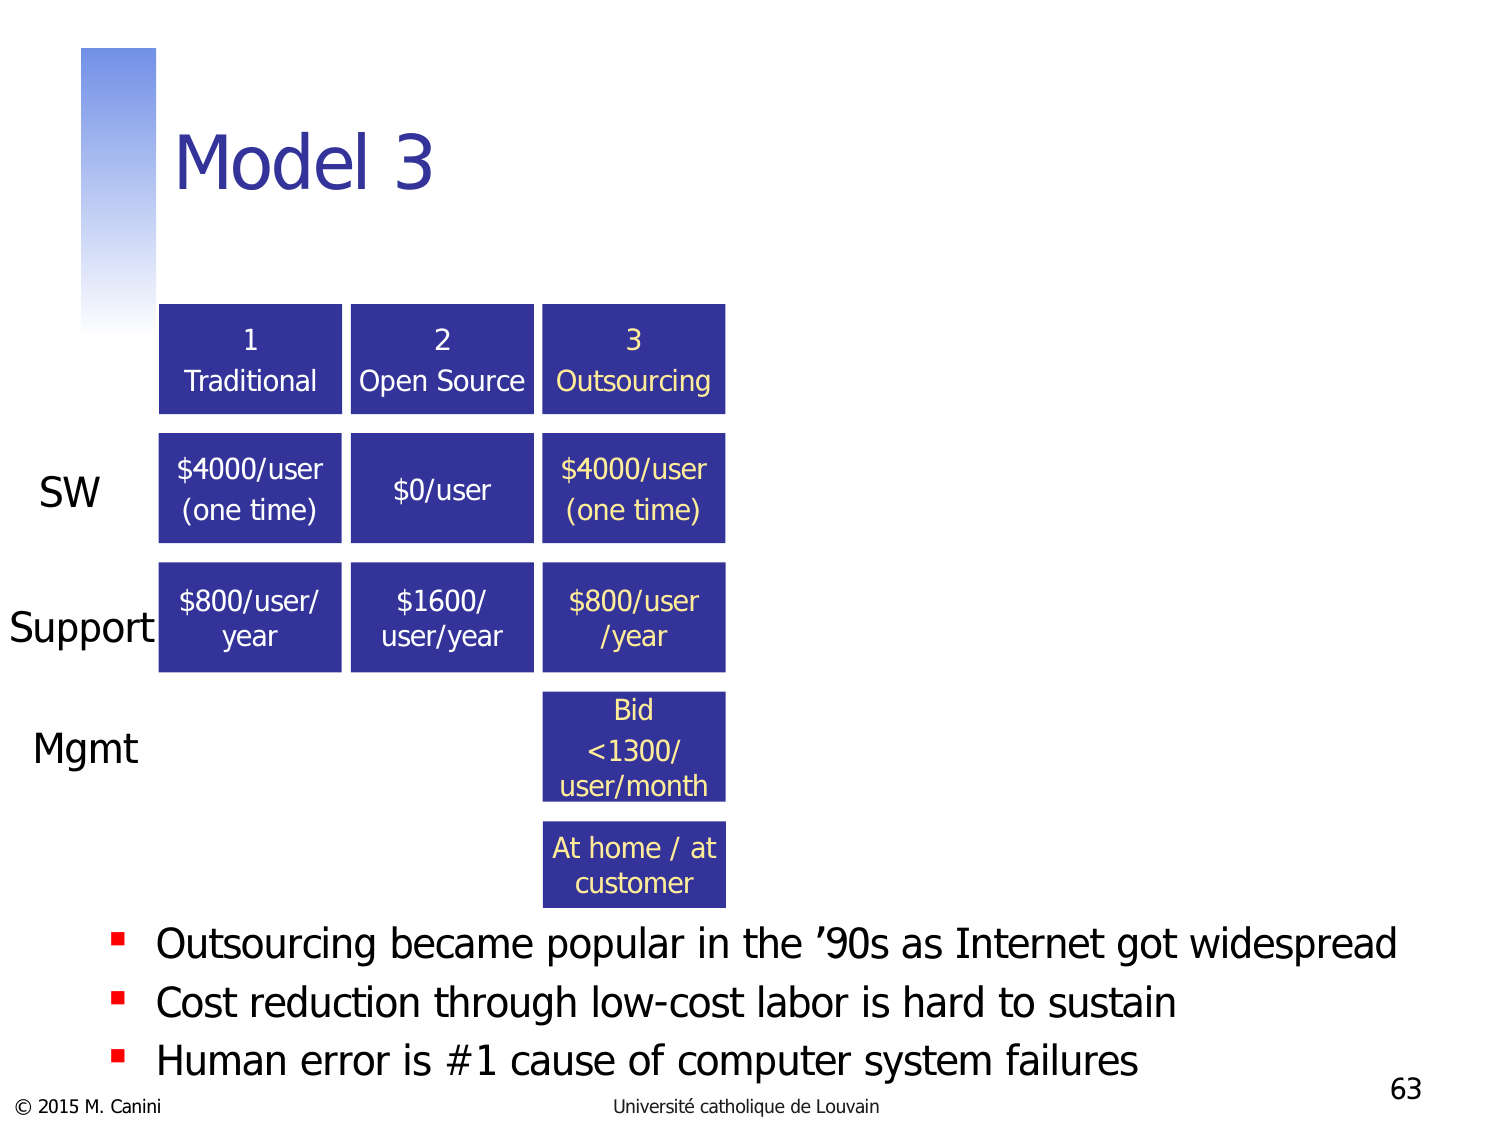

# Model 3
1
Traditional
2
Open Source
3
Outsourcing
$4000/user
(one time)
$0/user
$4000/user
(one time)
SW
$800/user/
year
$1600/user/year
$800/user
/year
Support
Bid
<1300/user/month
Mgmt
At home / at customer
Outsourcing became popular in the ’90s as Internet got widespread
Cost reduction through low-cost labor is hard to sustain
Human error is #1 cause of computer system failures
63
Université catholique de Louvain